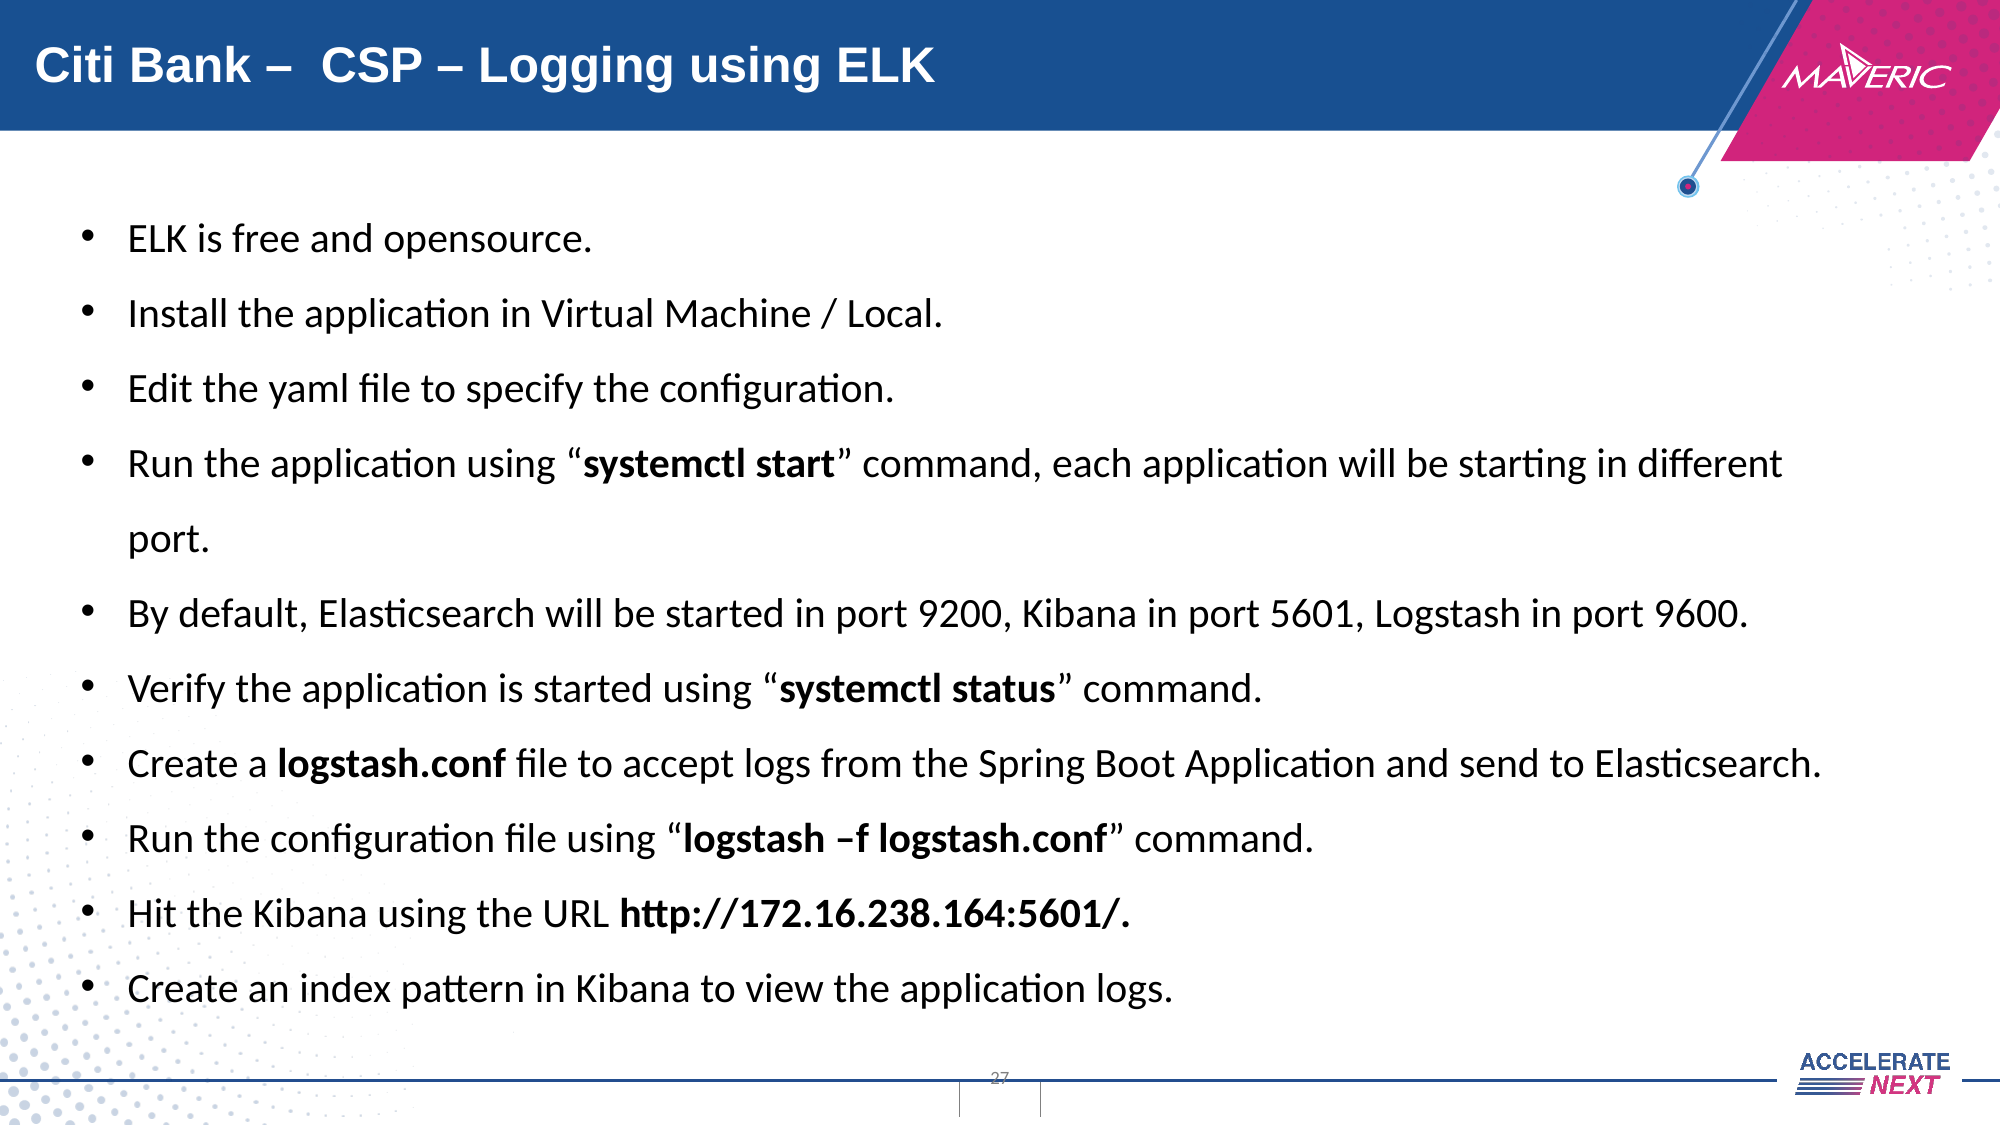

# Citi Bank –  CSP – Logging using ELK
ELK is free and opensource.
Install the application in Virtual Machine / Local.
Edit the yaml file to specify the configuration.
Run the application using “systemctl start” command, each application will be starting in different port.
By default, Elasticsearch will be started in port 9200, Kibana in port 5601, Logstash in port 9600.
Verify the application is started using “systemctl status” command.
Create a logstash.conf file to accept logs from the Spring Boot Application and send to Elasticsearch.
Run the configuration file using “logstash –f logstash.conf” command.
Hit the Kibana using the URL http://172.16.238.164:5601/.
Create an index pattern in Kibana to view the application logs.

27